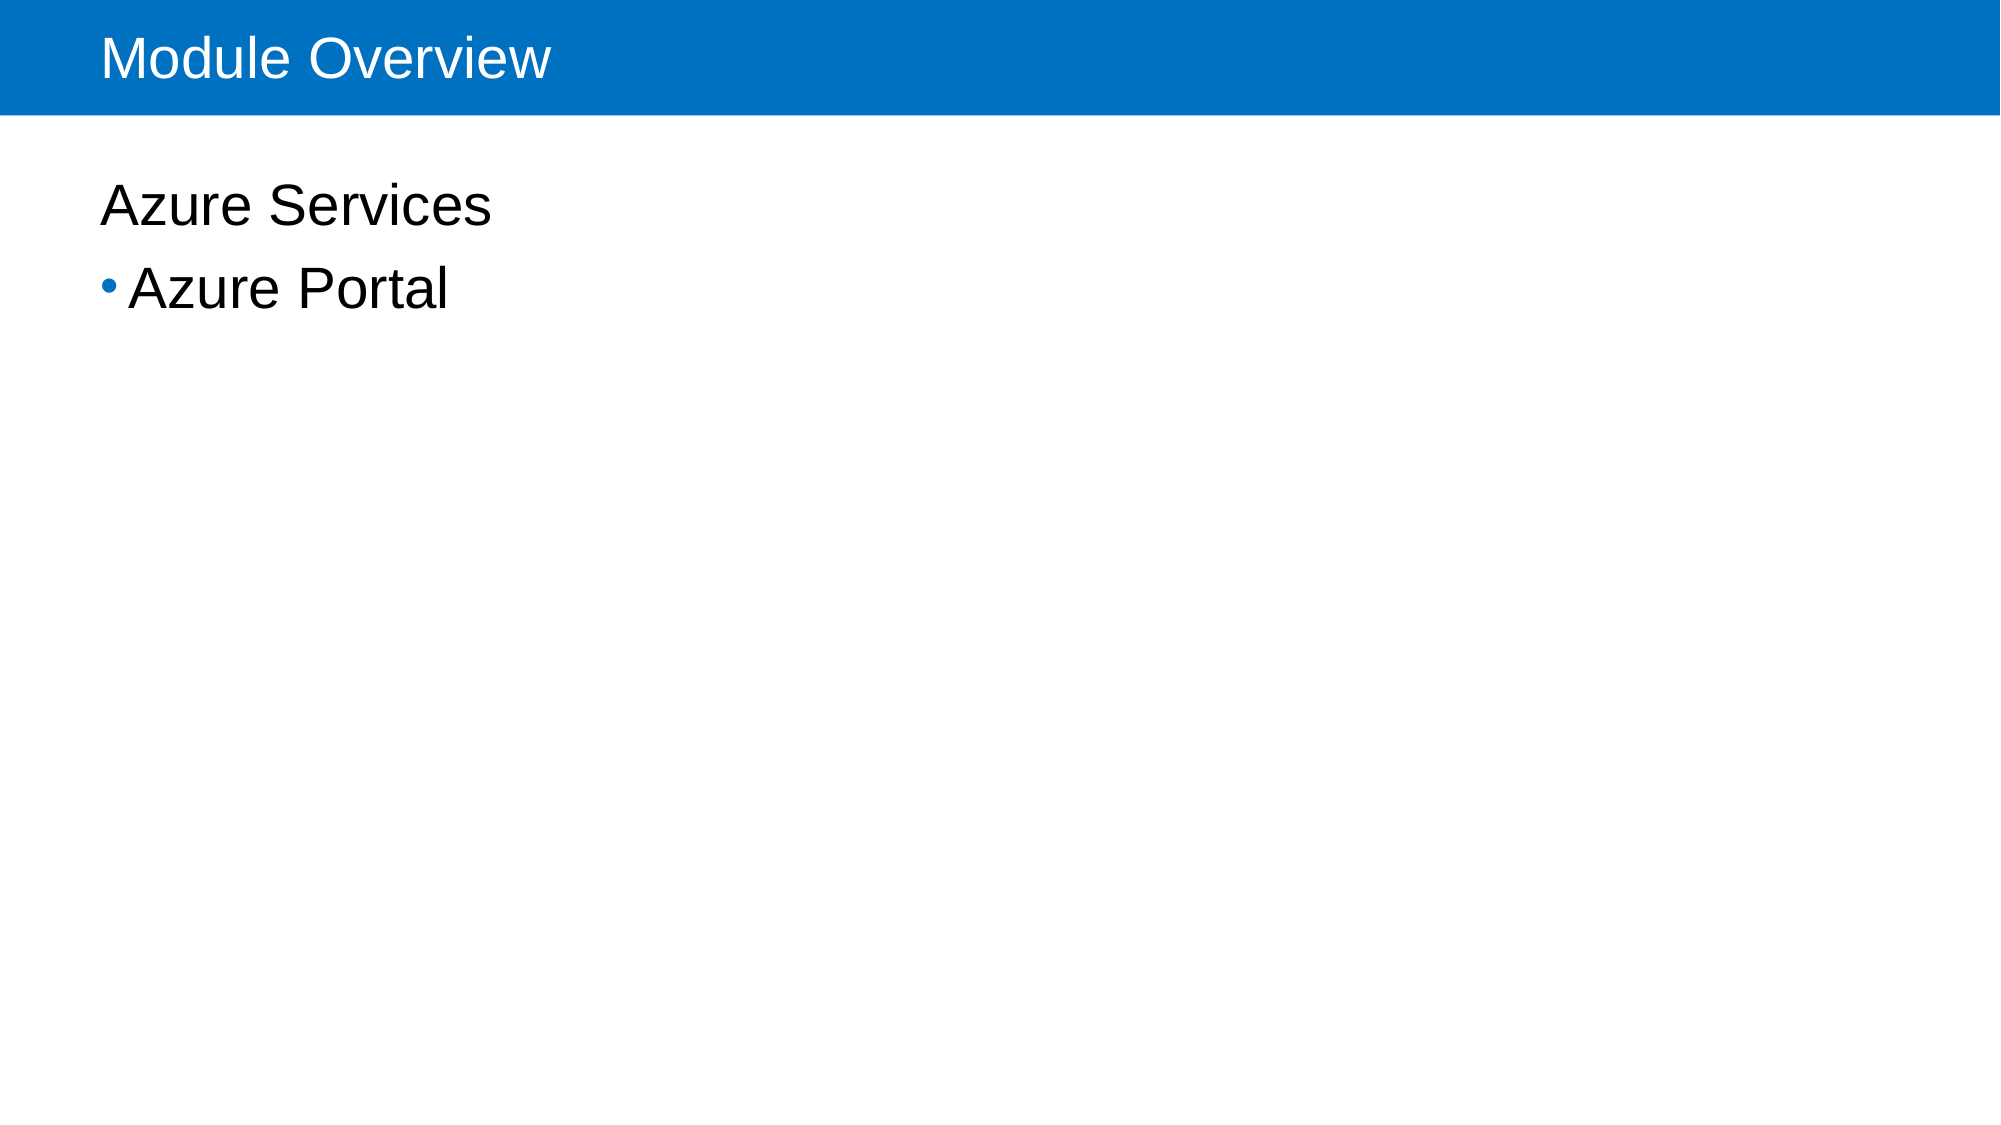

# Module Overview
Azure Services
Azure Portal